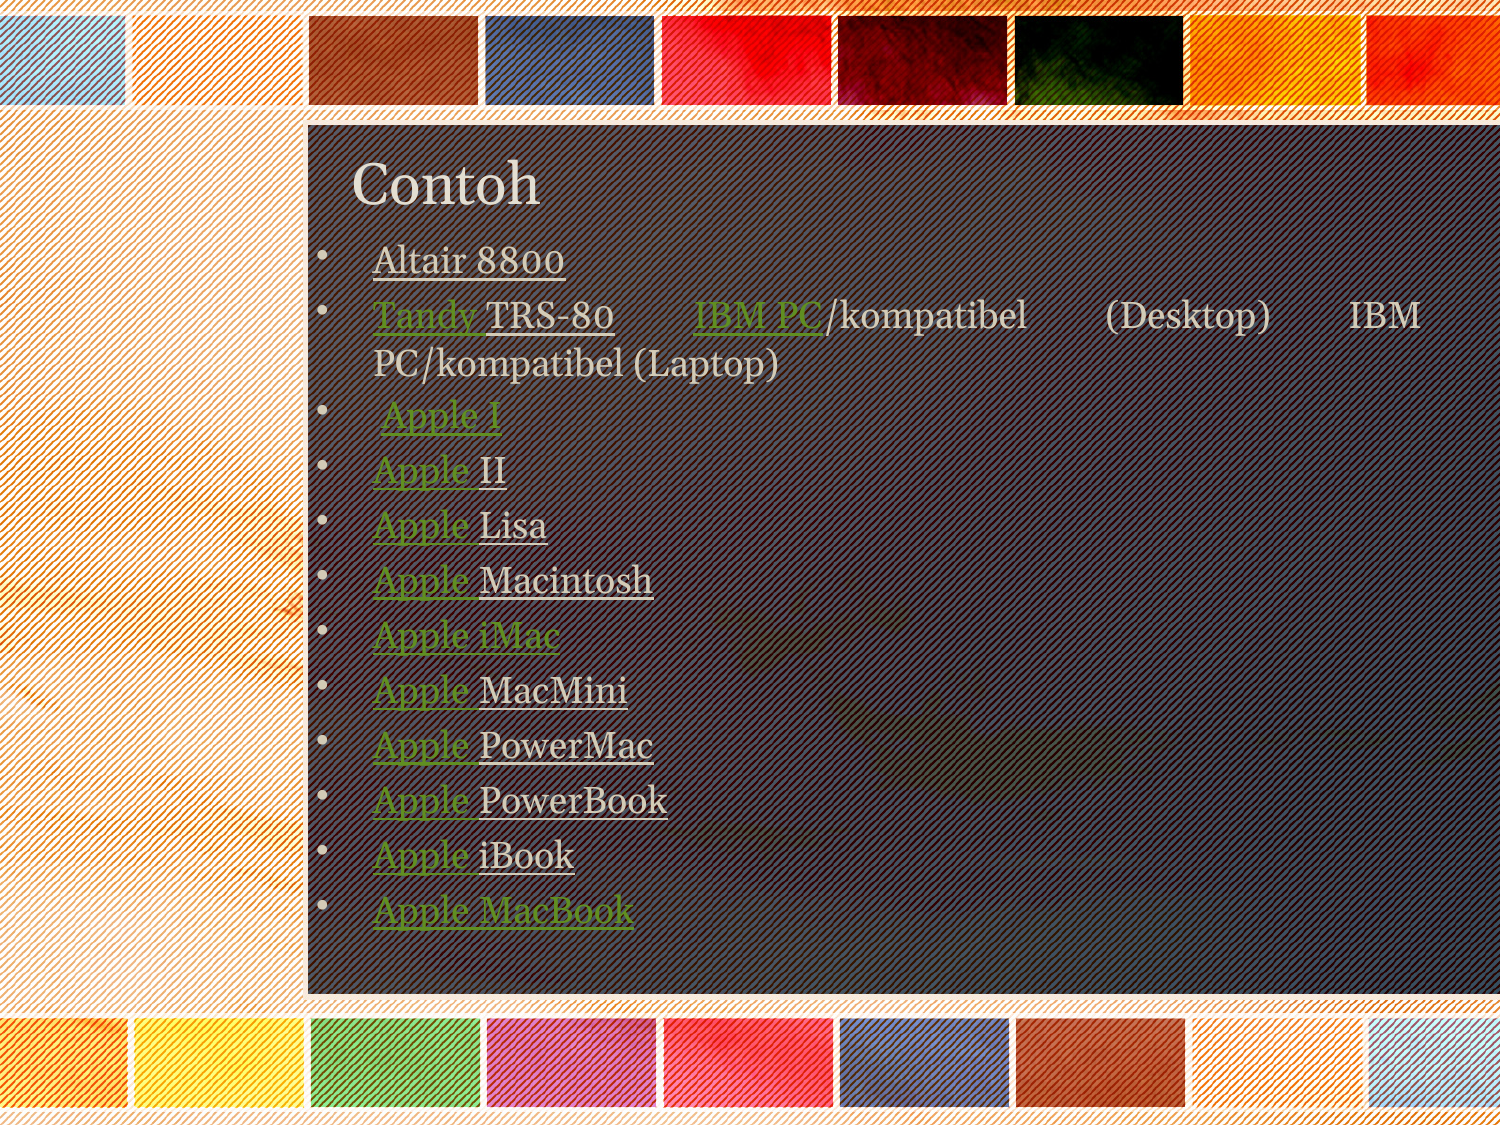

# Contoh
Altair 8800
Tandy TRS-80 IBM PC/kompatibel (Desktop) IBM PC/kompatibel (Laptop)
 Apple I
Apple II
Apple Lisa
Apple Macintosh
Apple iMac
Apple MacMini
Apple PowerMac
Apple PowerBook
Apple iBook
Apple MacBook